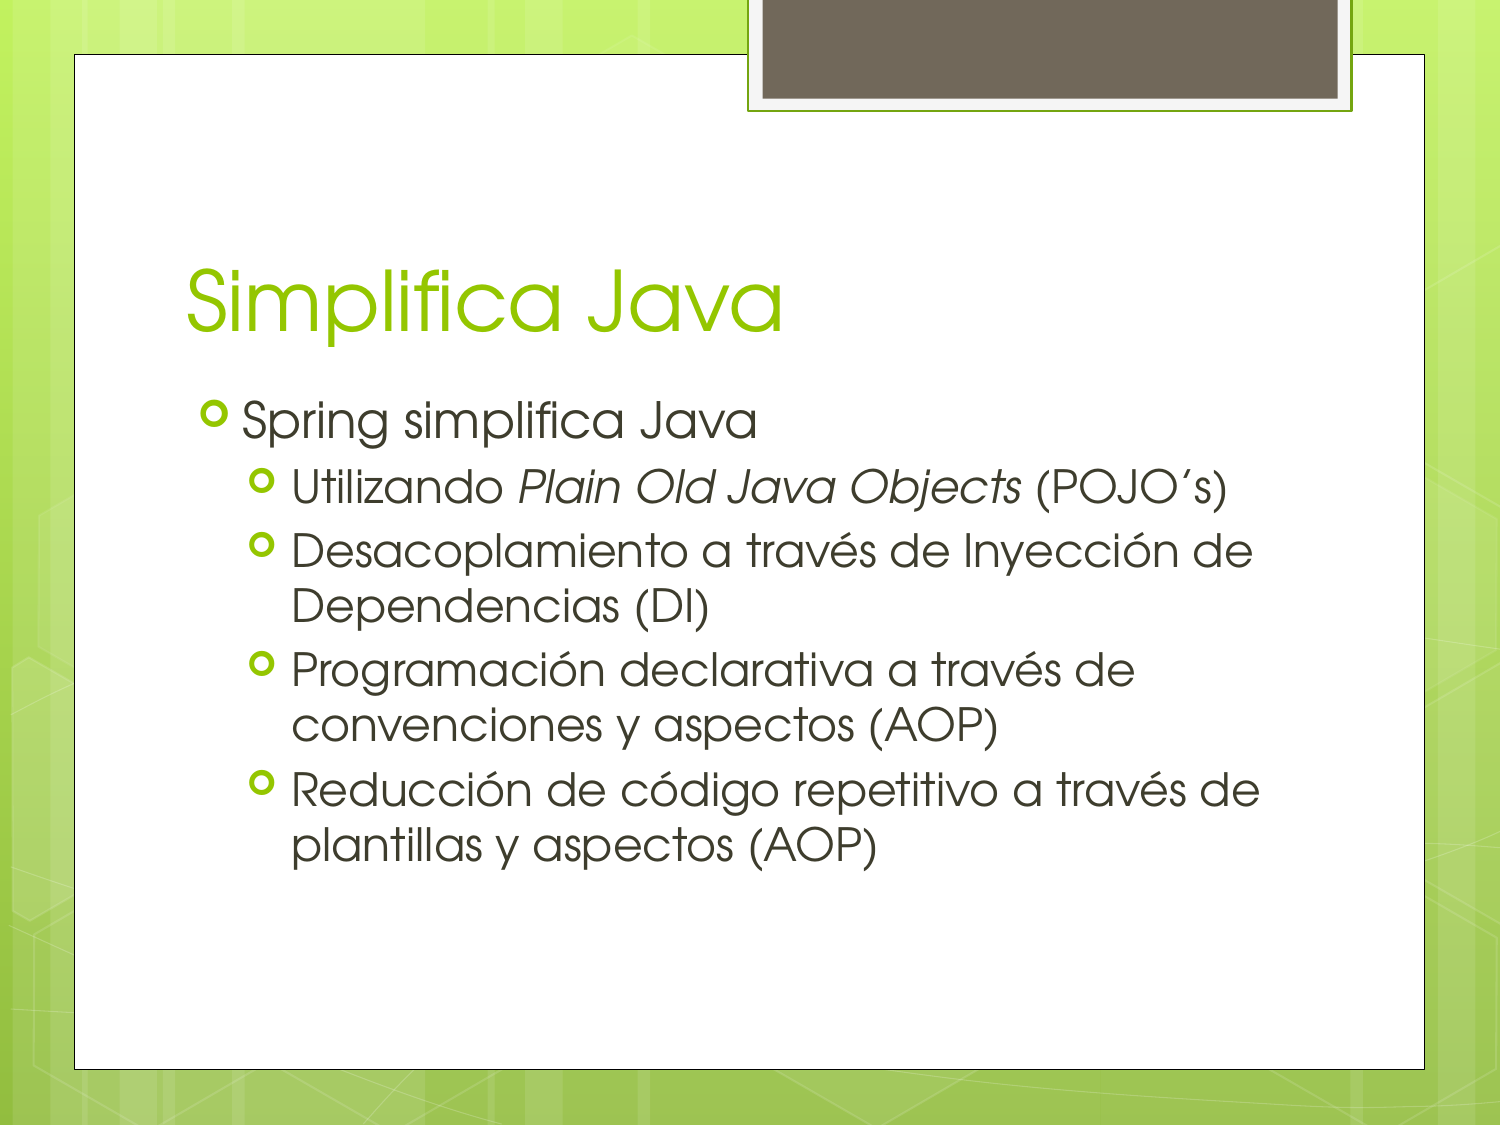

# Simplifica Java
Spring simplifica Java
Utilizando Plain Old Java Objects (POJO’s)
Desacoplamiento a través de Inyección de Dependencias (DI)
Programación declarativa a través de convenciones y aspectos (AOP)
Reducción de código repetitivo a través de plantillas y aspectos (AOP)